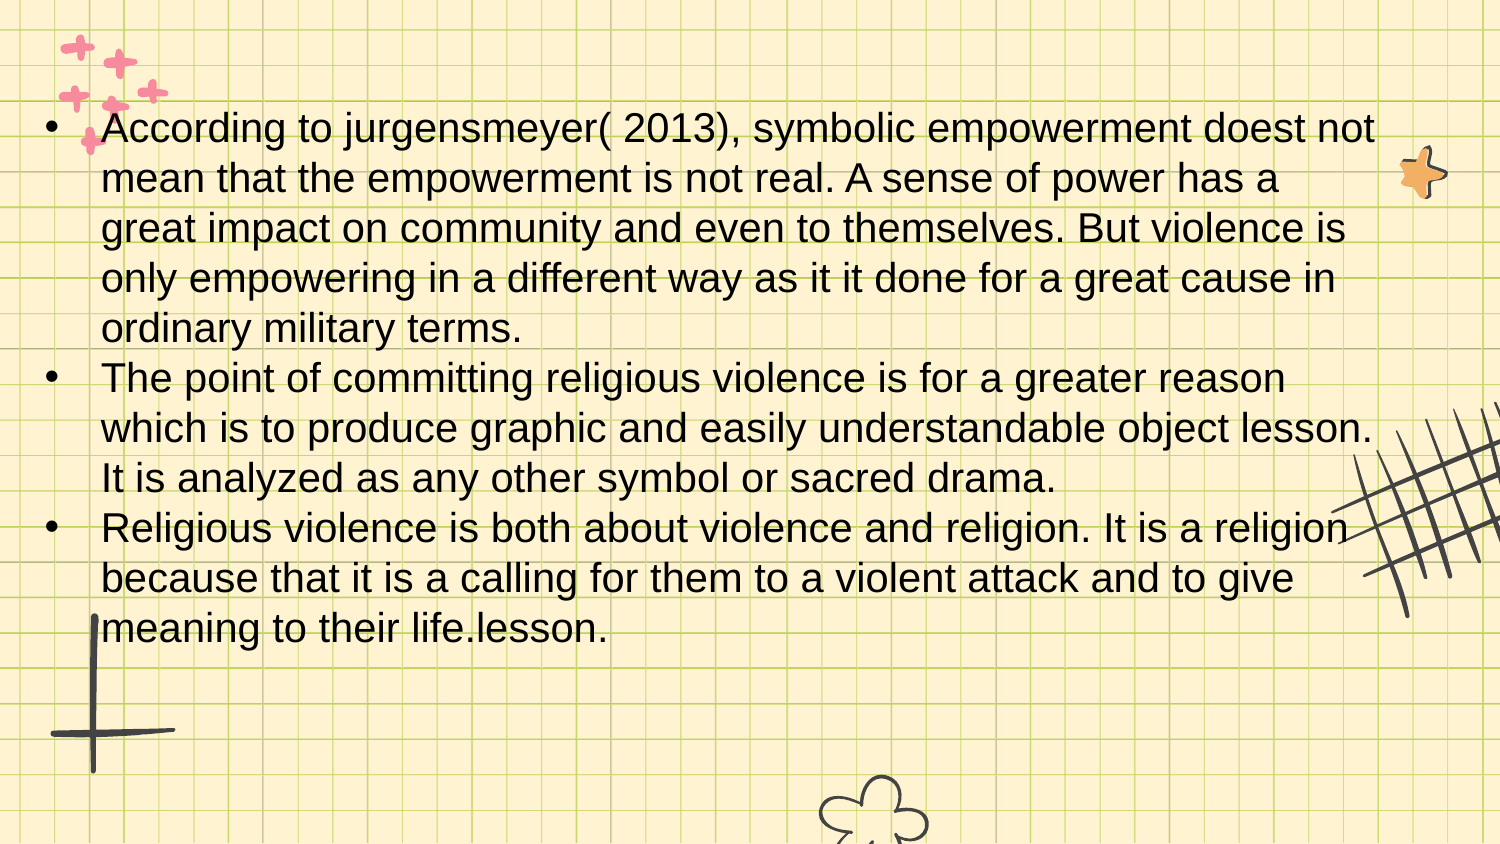

According to jurgensmeyer( 2013), symbolic empowerment doest not mean that the empowerment is not real. A sense of power has a great impact on community and even to themselves. But violence is only empowering in a different way as it it done for a great cause in ordinary military terms.
The point of committing religious violence is for a greater reason which is to produce graphic and easily understandable object lesson. It is analyzed as any other symbol or sacred drama.
Religious violence is both about violence and religion. It is a religion because that it is a calling for them to a violent attack and to give meaning to their life.lesson.